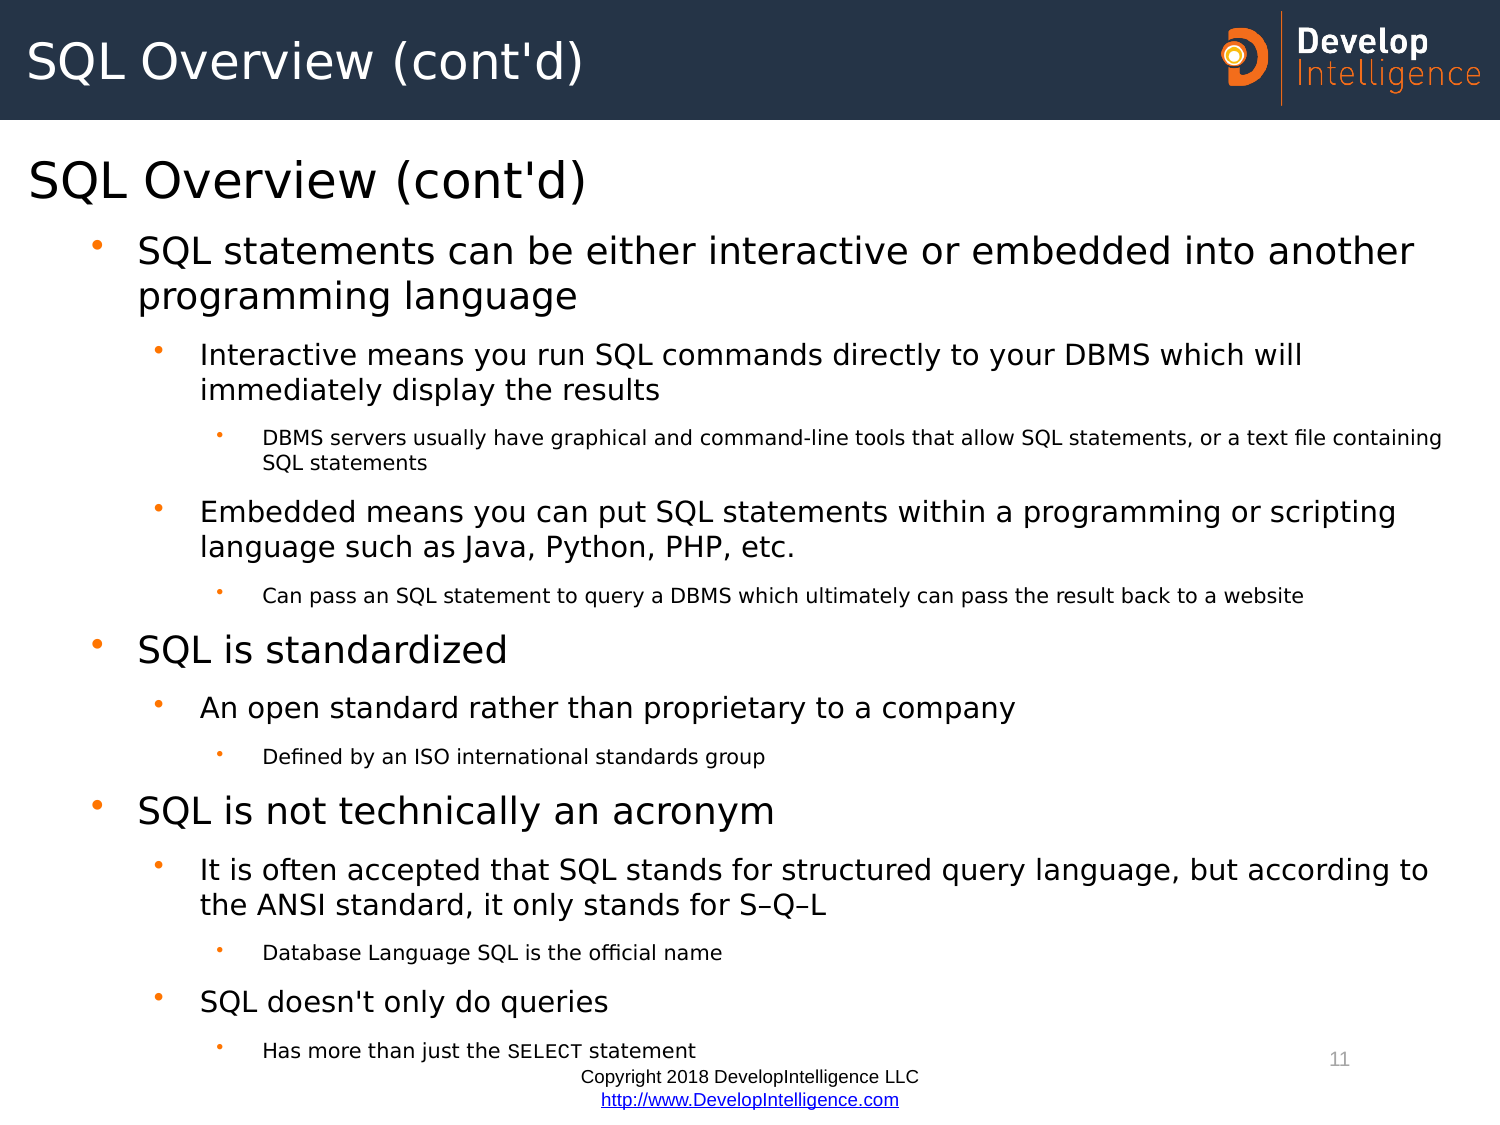

# SQL Overview (cont'd)
SQL Overview (cont'd)
SQL statements can be either interactive or embedded into another programming language
Interactive means you run SQL commands directly to your DBMS which will immediately display the results
DBMS servers usually have graphical and command-line tools that allow SQL statements, or a text file containing SQL statements
Embedded means you can put SQL statements within a programming or scripting language such as Java, Python, PHP, etc.
Can pass an SQL statement to query a DBMS which ultimately can pass the result back to a website
SQL is standardized
An open standard rather than proprietary to a company
Defined by an ISO international standards group
SQL is not technically an acronym
It is often accepted that SQL stands for structured query language, but according to the ANSI standard, it only stands for S–Q–L
Database Language SQL is the official name
SQL doesn't only do queries
Has more than just the SELECT statement

11